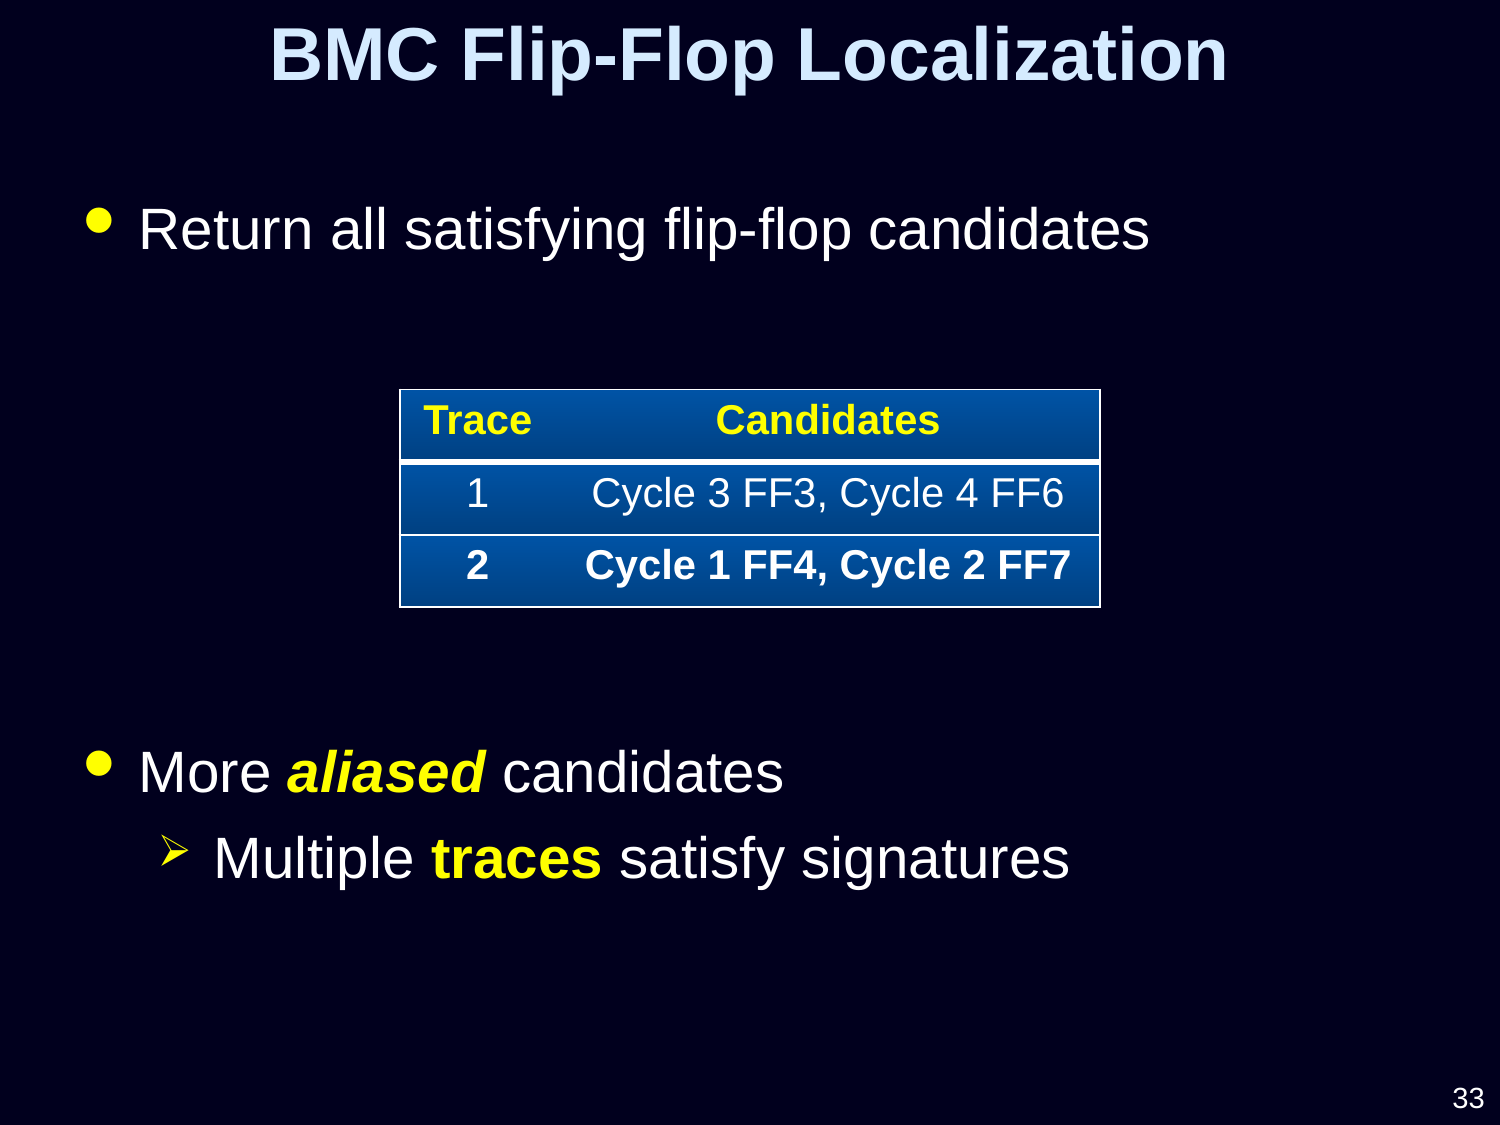

BMC Flip-Flop Localization
Return all satisfying flip-flop candidates

| Trace | Candidates |
| --- | --- |
| 1 | Cycle 3 FF3, Cycle 4 FF6 |
| 2 | Cycle 1 FF4, Cycle 2 FF7 |
BMC Tool

More aliased candidates
Multiple traces satisfy signatures
33